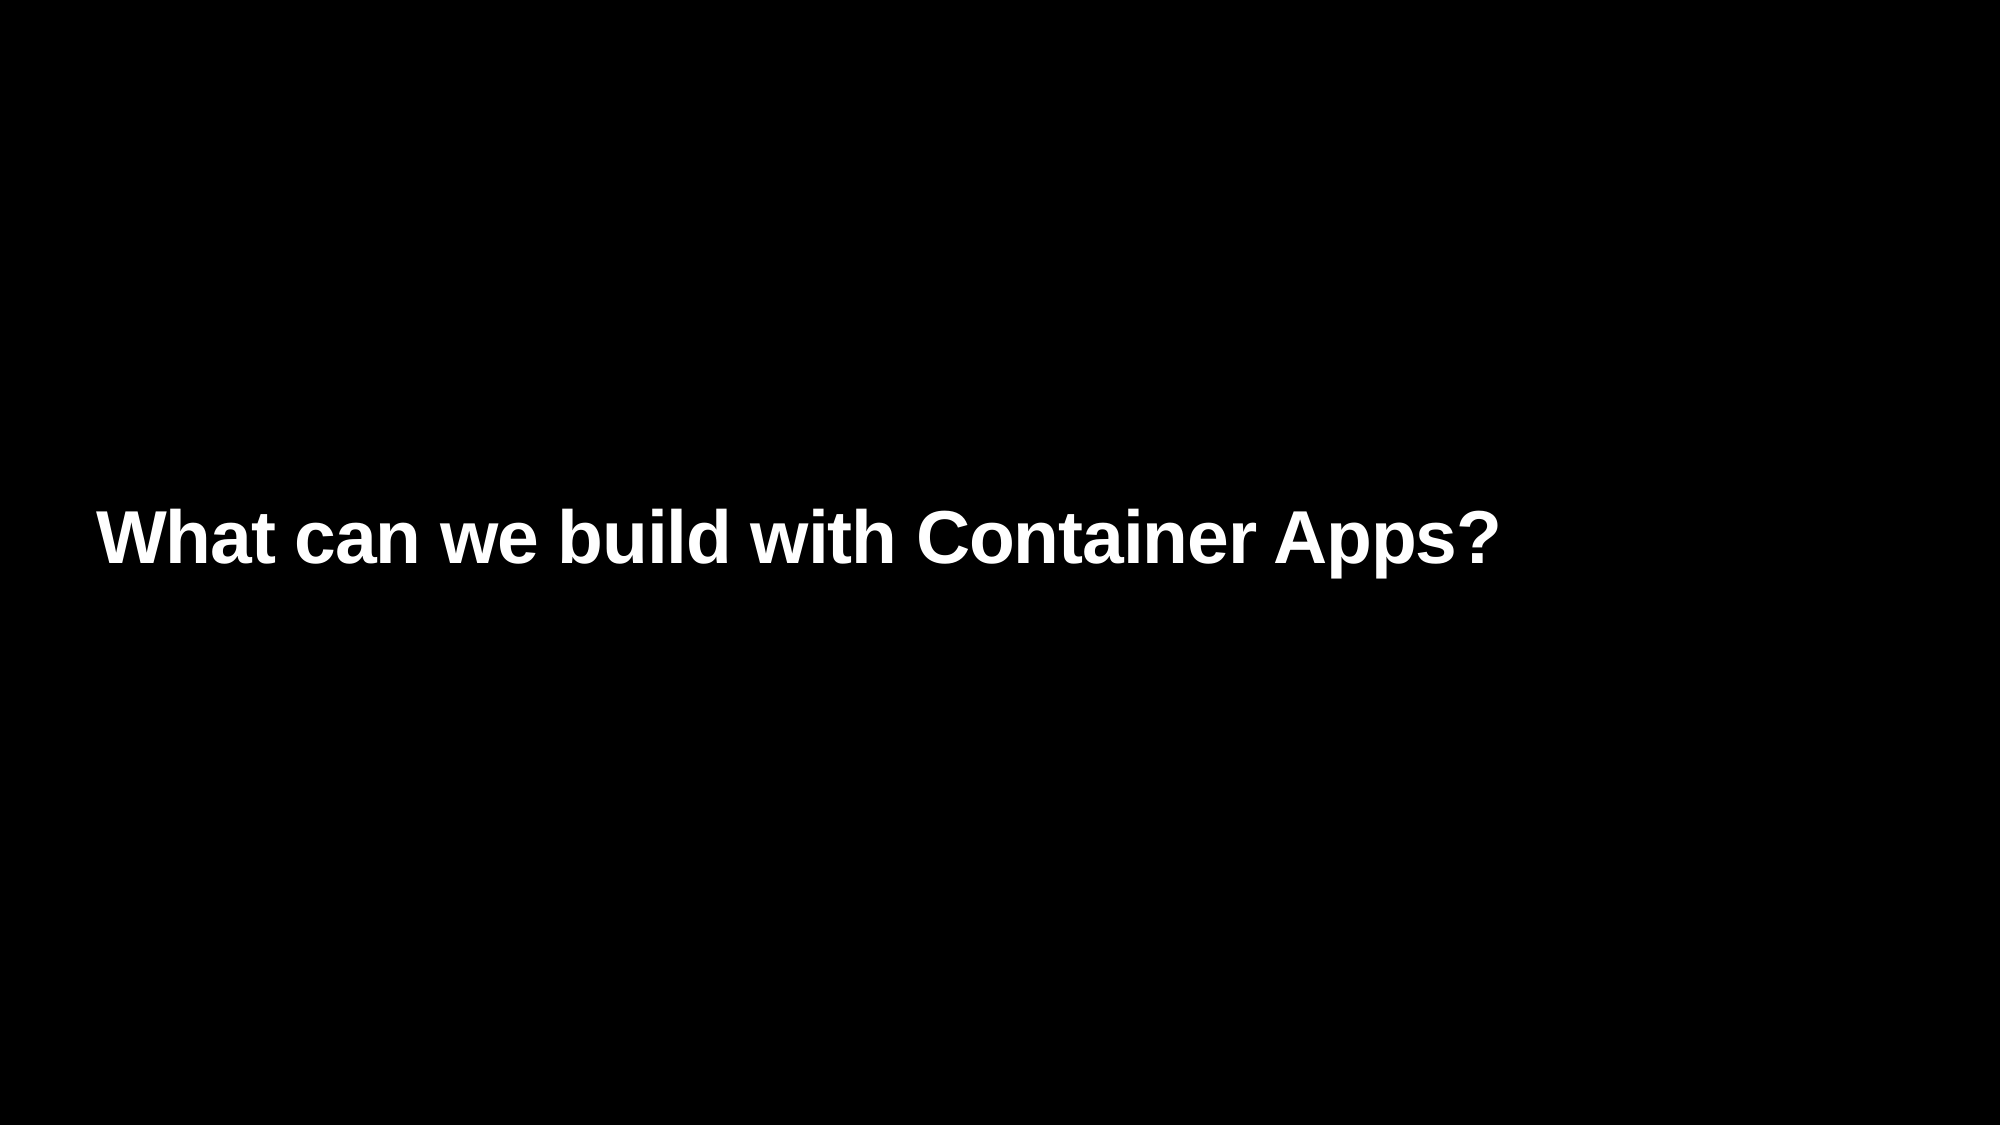

# What can we build with Container Apps?